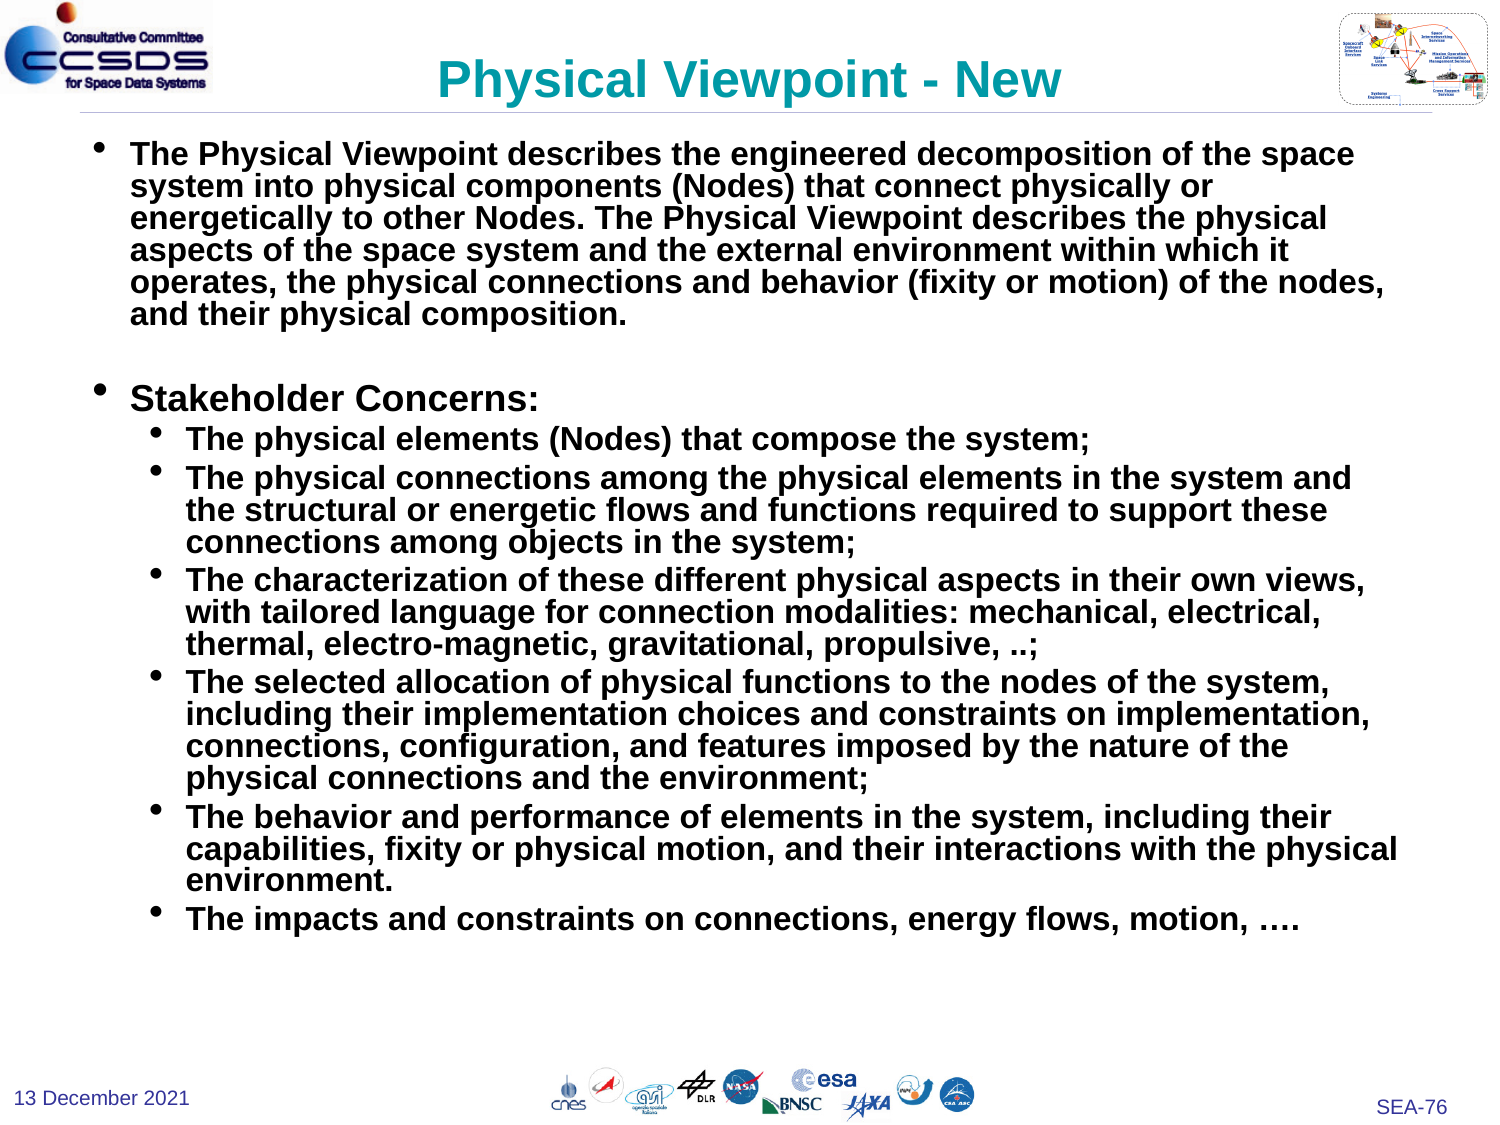

# Physical Viewpoint - New
The Physical Viewpoint describes the engineered decomposition of the space system into physical components (Nodes) that connect physically or energetically to other Nodes. The Physical Viewpoint describes the physical aspects of the space system and the external environment within which it operates, the physical connections and behavior (fixity or motion) of the nodes, and their physical composition.

Stakeholder Concerns:
The physical elements (Nodes) that compose the system;
The physical connections among the physical elements in the system and the structural or energetic flows and functions required to support these connections among objects in the system;
The characterization of these different physical aspects in their own views, with tailored language for connection modalities: mechanical, electrical, thermal, electro-magnetic, gravitational, propulsive, ..;
The selected allocation of physical functions to the nodes of the system, including their implementation choices and constraints on implementation, connections, configuration, and features imposed by the nature of the physical connections and the environment;
The behavior and performance of elements in the system, including their capabilities, fixity or physical motion, and their interactions with the physical environment.
The impacts and constraints on connections, energy flows, motion, ….

13 December 2021